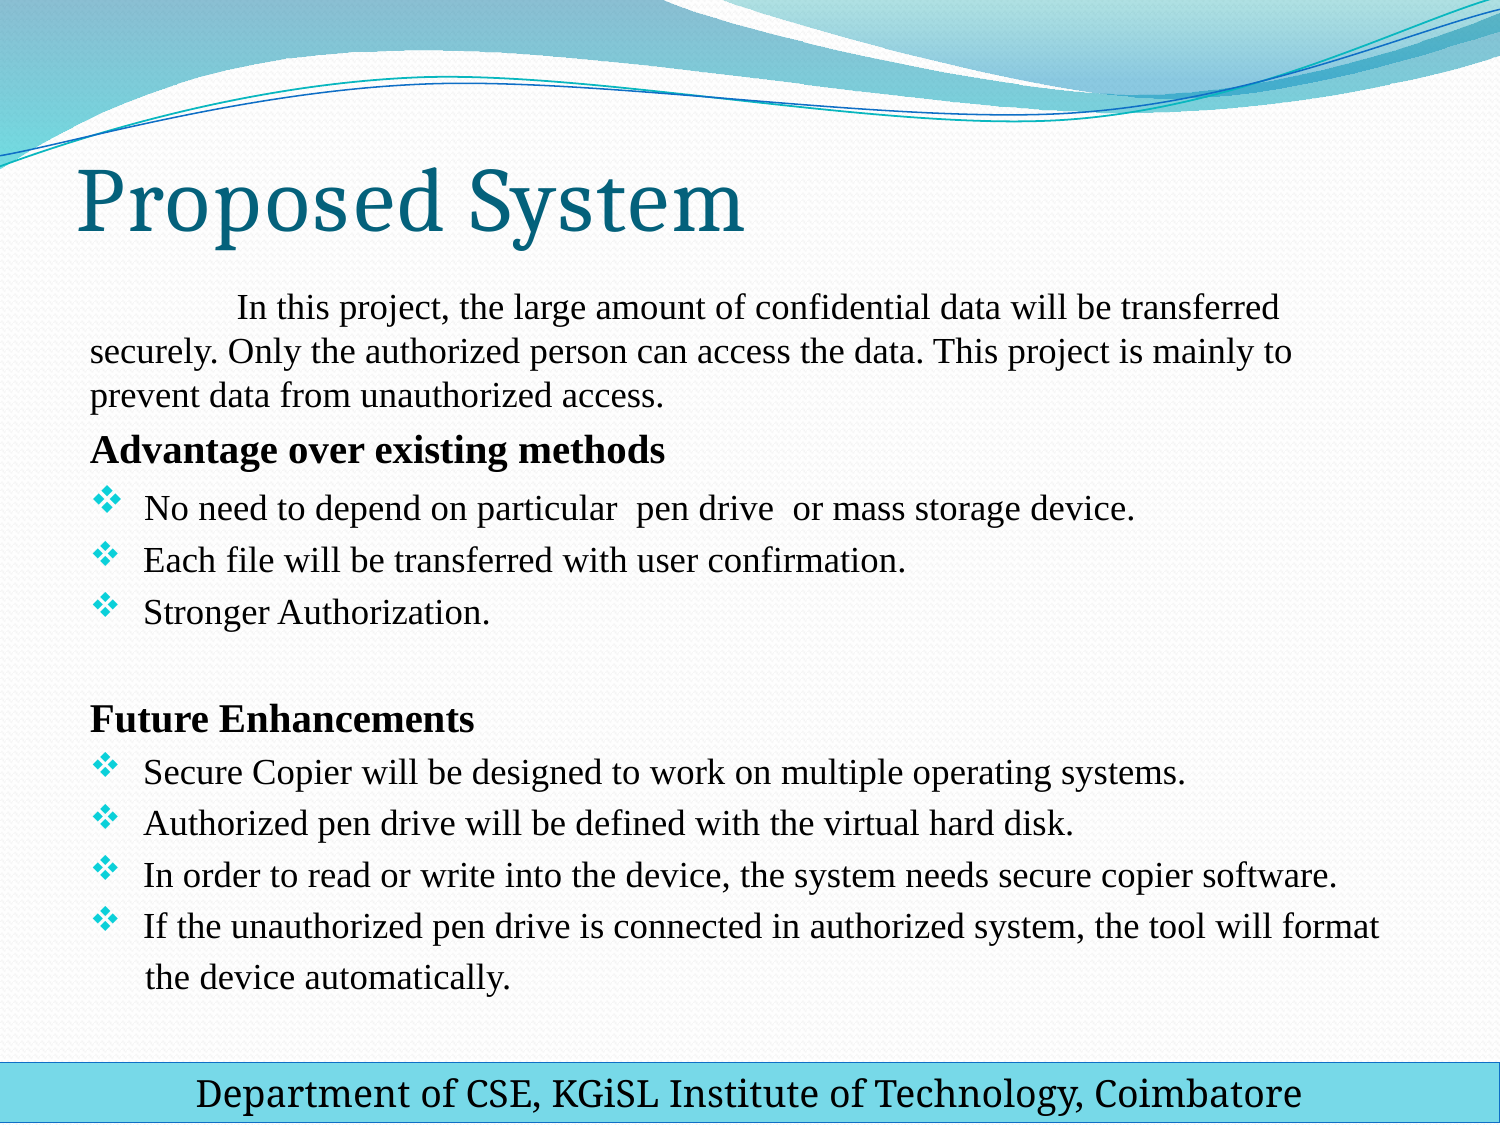

# Proposed System
	In this project, the large amount of confidential data will be transferred securely. Only the authorized person can access the data. This project is mainly to prevent data from unauthorized access.
Advantage over existing methods
 No need to depend on particular  pen drive  or mass storage device.
 Each file will be transferred with user confirmation.
 Stronger Authorization.

Future Enhancements
 Secure Copier will be designed to work on multiple operating systems.
 Authorized pen drive will be defined with the virtual hard disk.
 In order to read or write into the device, the system needs secure copier software.
 If the unauthorized pen drive is connected in authorized system, the tool will format
      the device automatically.
Department of CSE, KGiSL Institute of Technology, Coimbatore